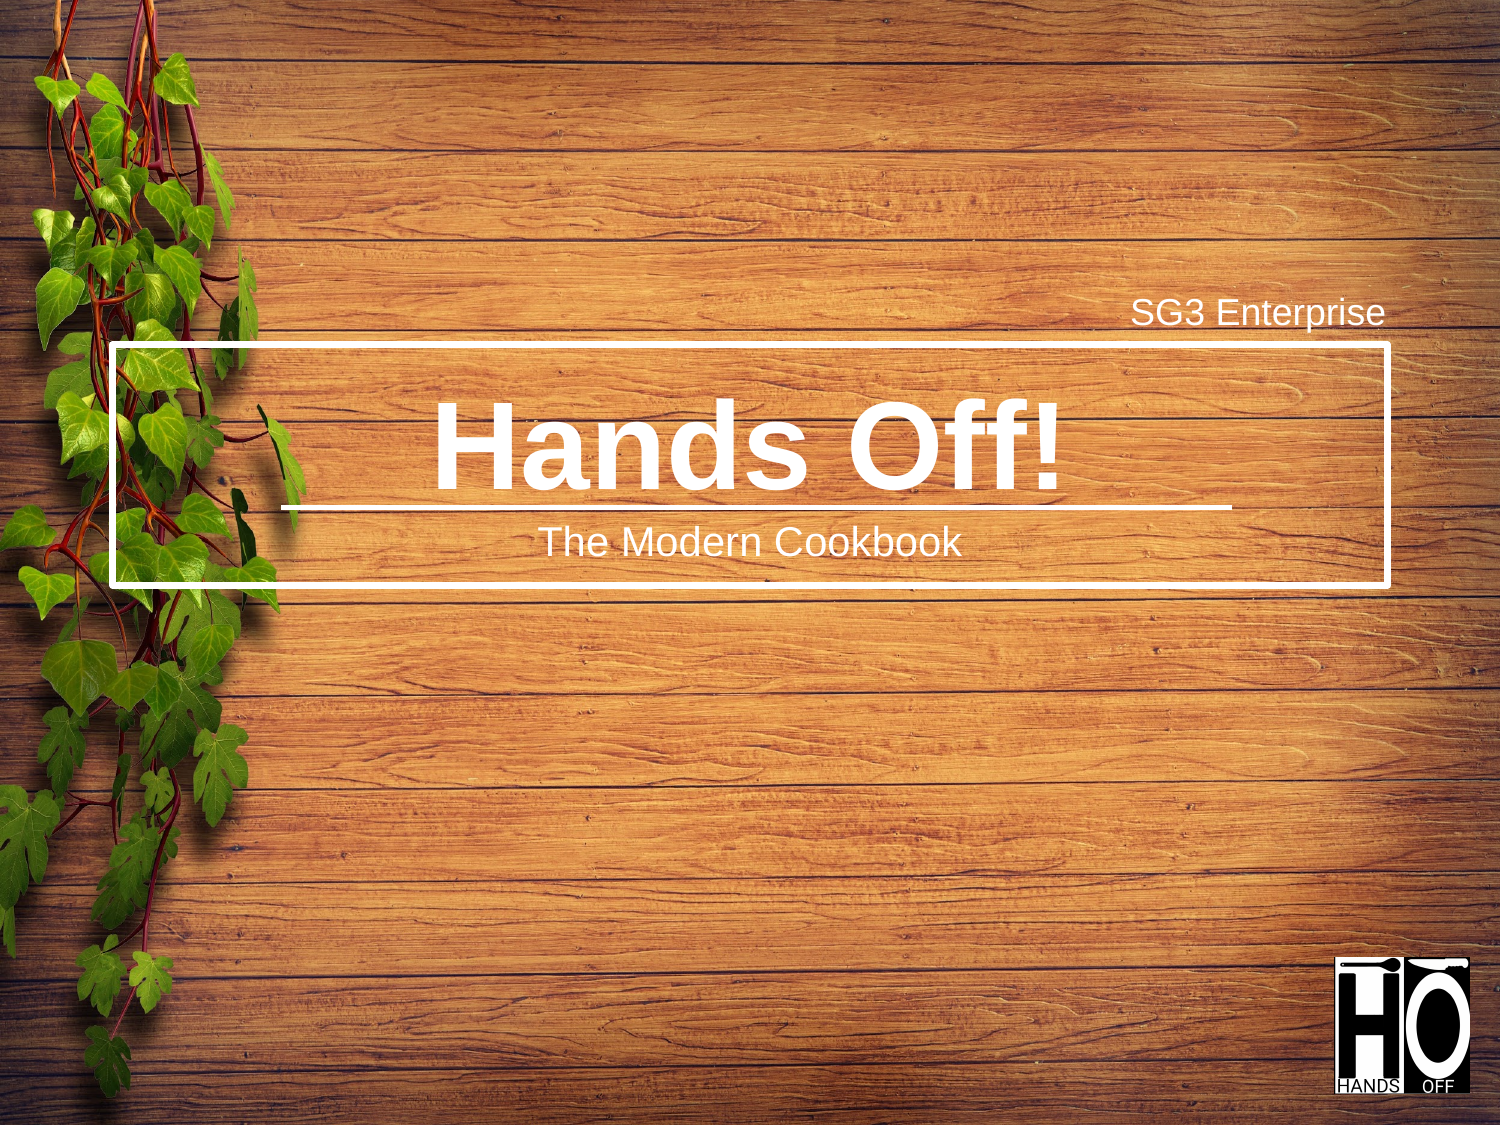

SG3 Enterprise
# Hands Off!
The Modern Cookbook